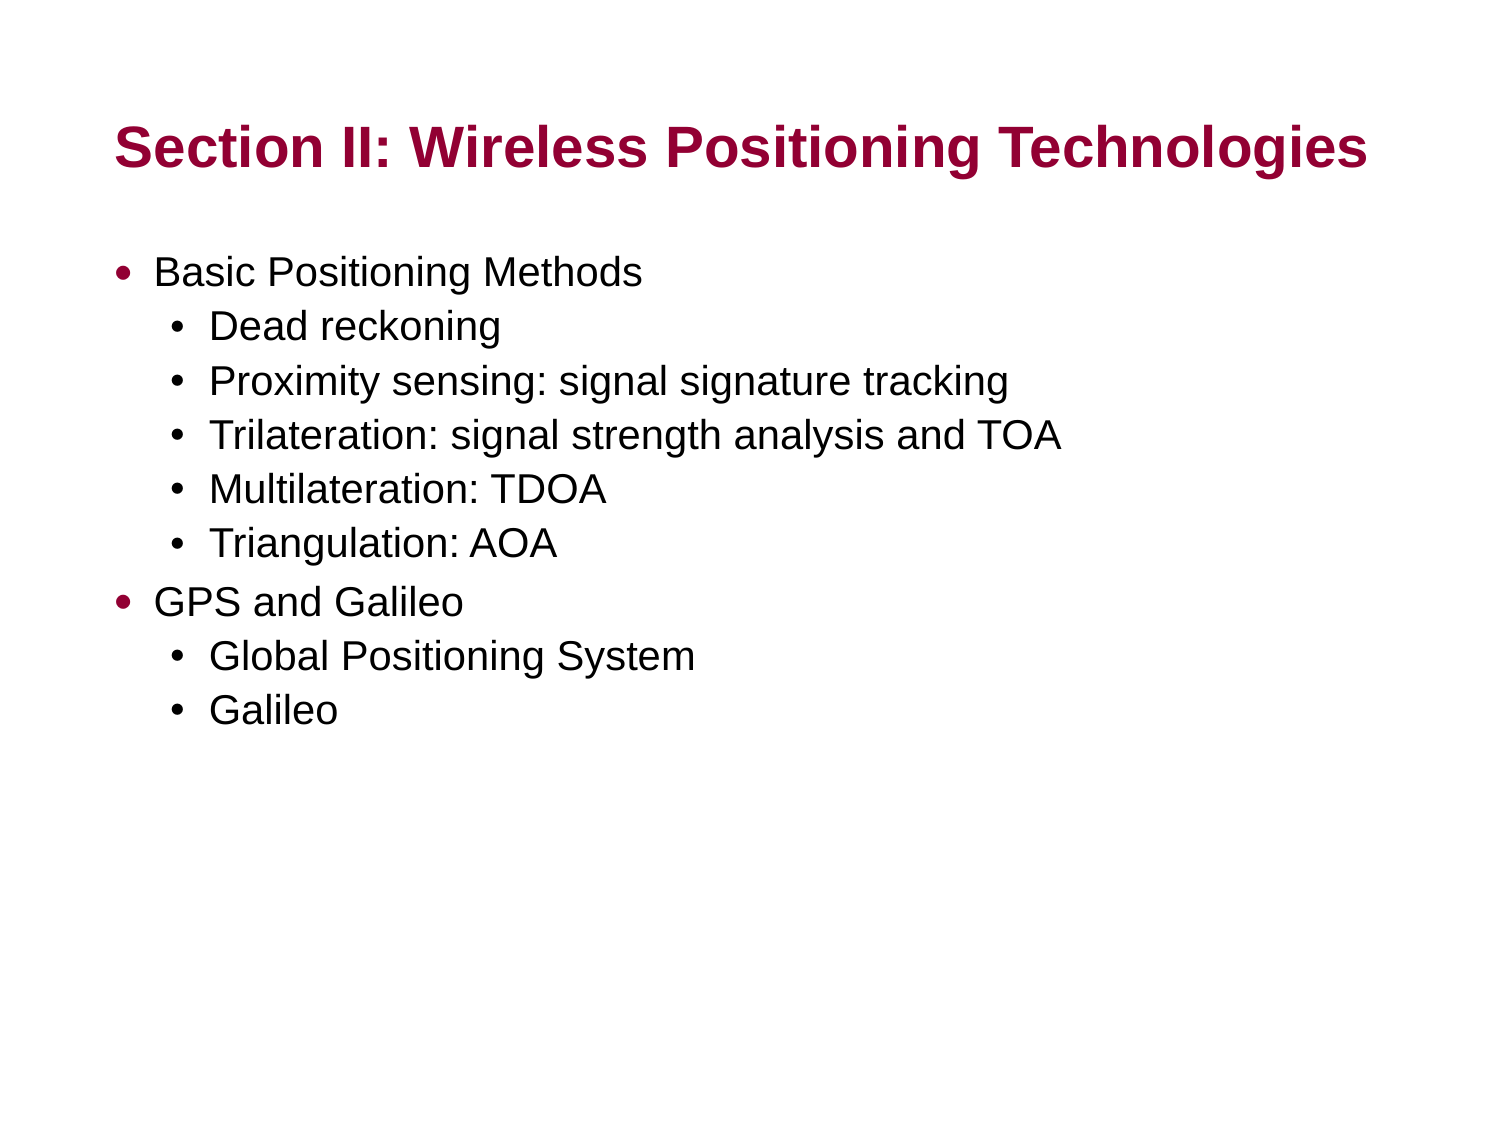

# Section II: Wireless Positioning Technologies
Basic Positioning Methods
Dead reckoning
Proximity sensing: signal signature tracking
Trilateration: signal strength analysis and TOA
Multilateration: TDOA
Triangulation: AOA
GPS and Galileo
Global Positioning System
Galileo
14